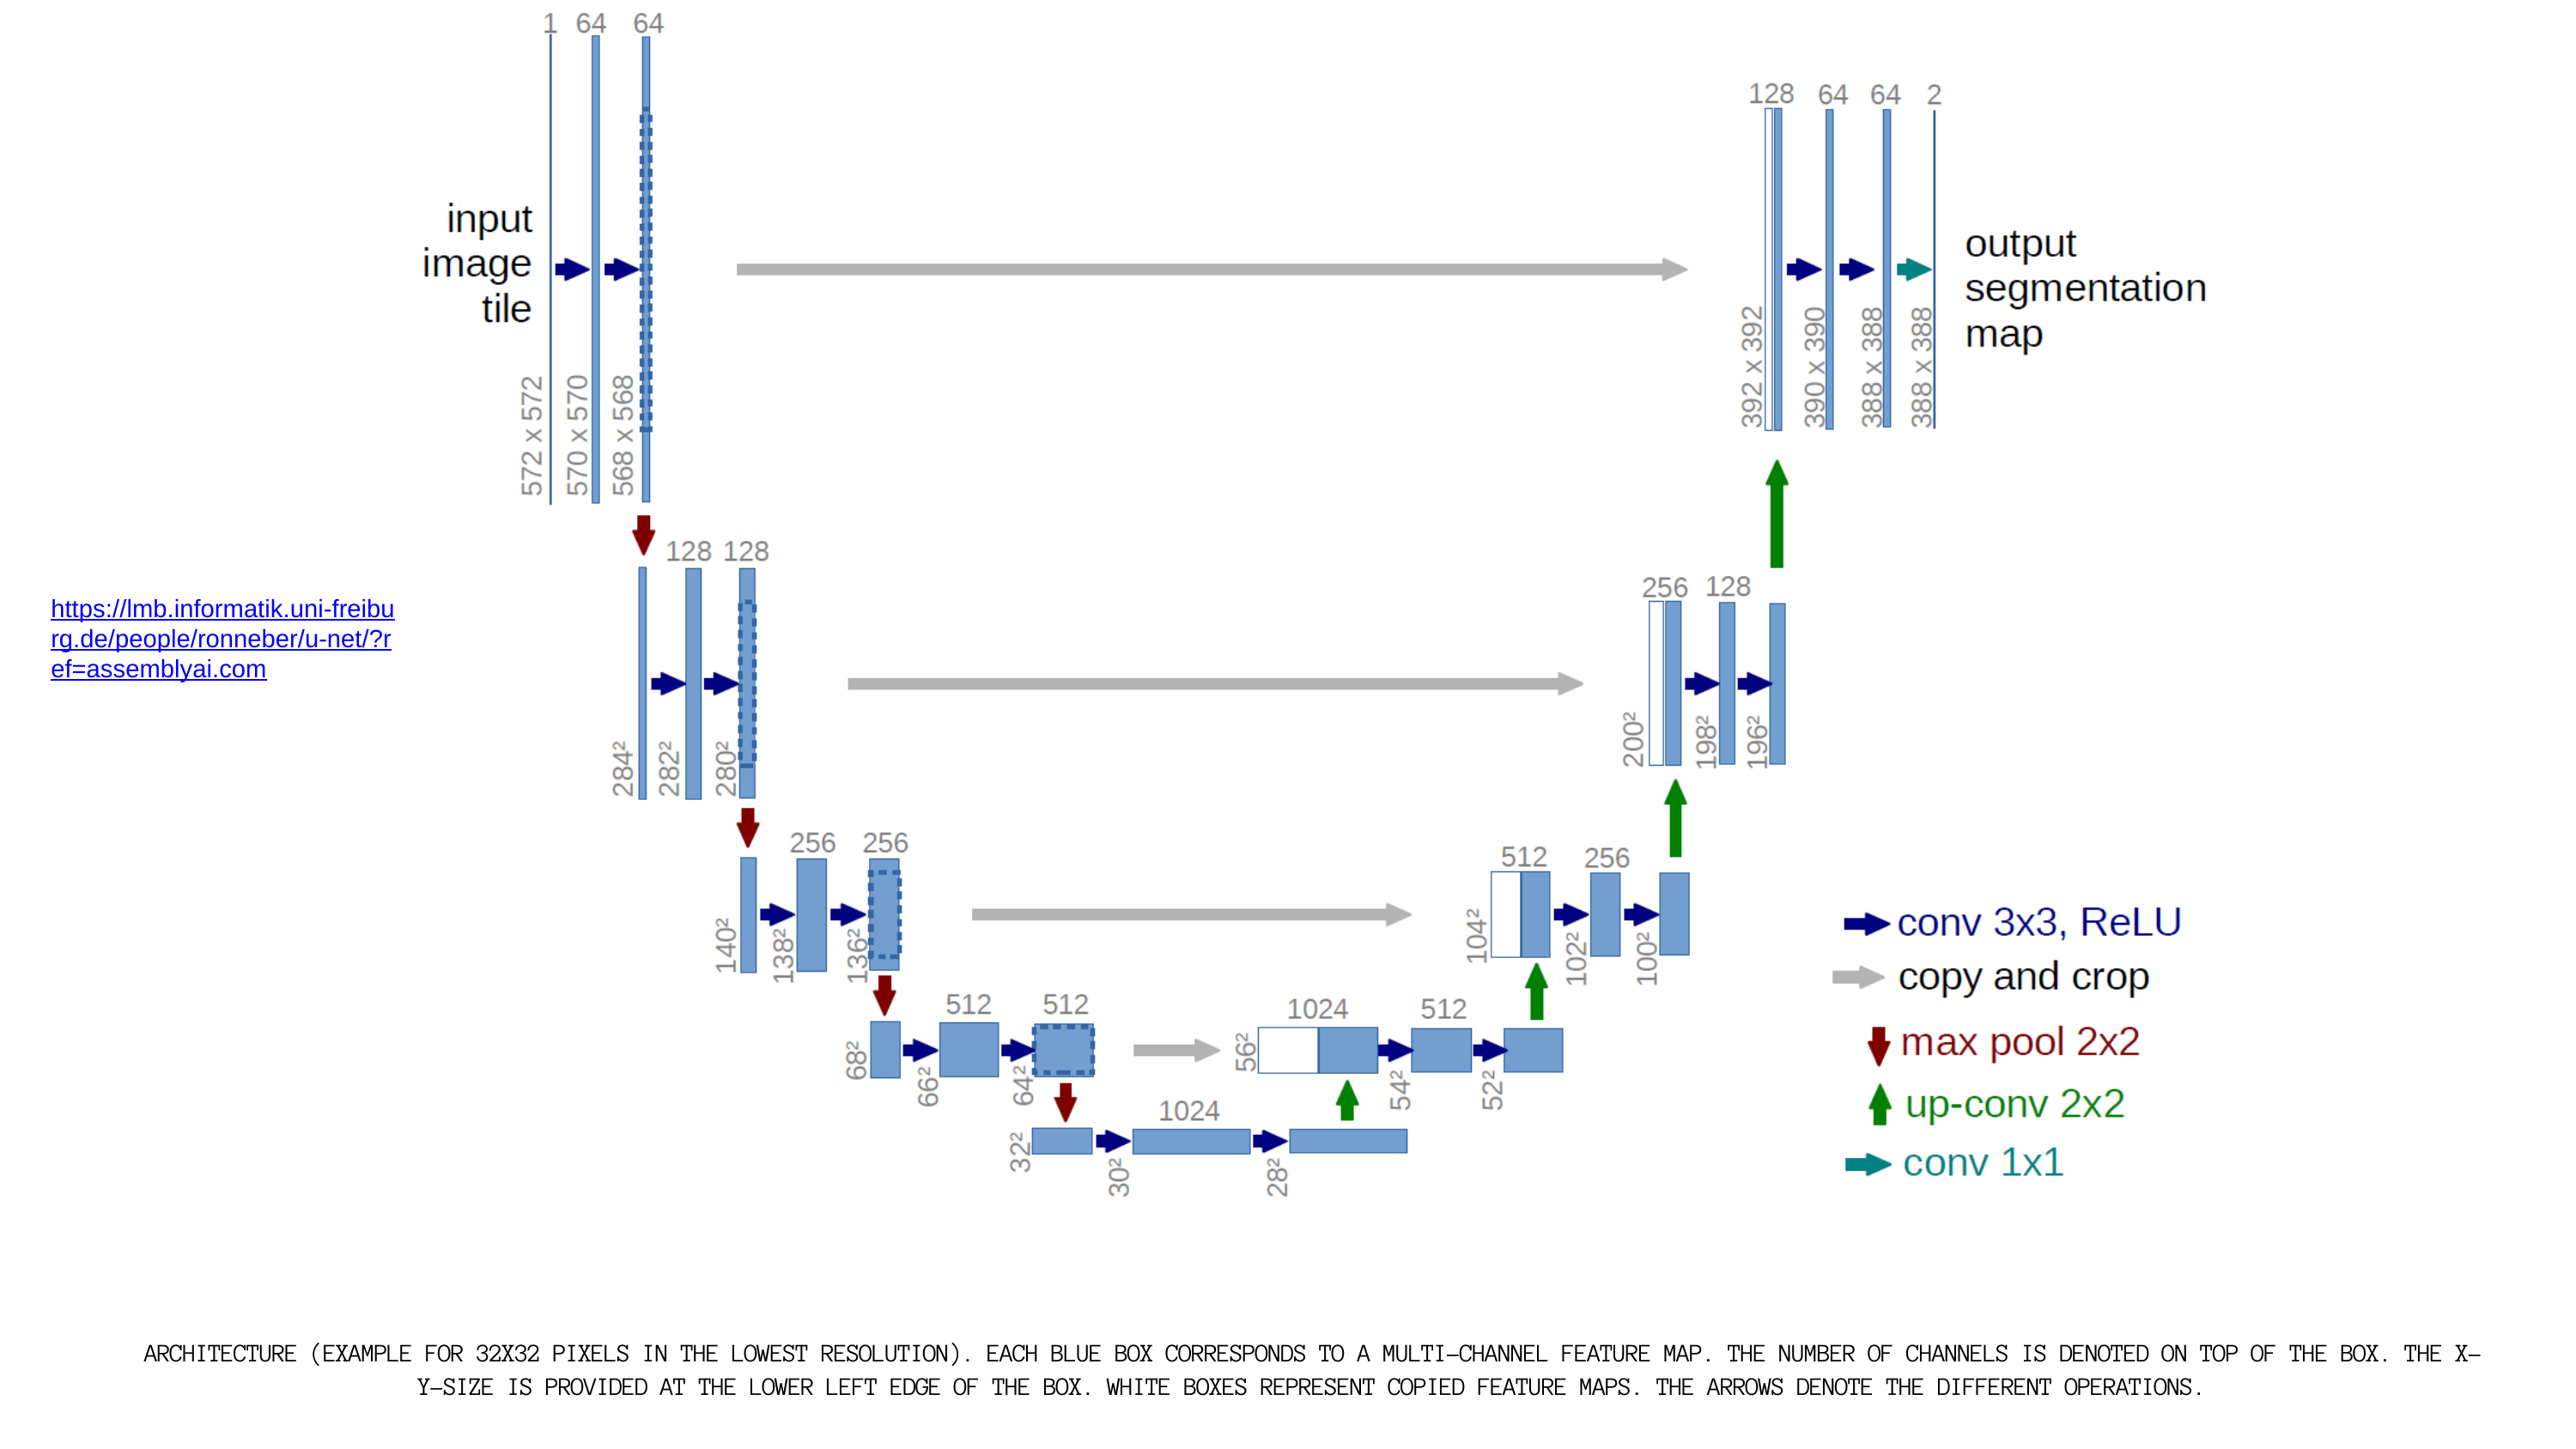

https://lmb.informatik.uni-freiburg.de/people/ronneber/u-net/?ref=assemblyai.com
ARCHITECTURE (EXAMPLE FOR 32X32 PIXELS IN THE LOWEST RESOLUTION). EACH BLUE BOX CORRESPONDS TO A MULTI-CHANNEL FEATURE MAP. THE NUMBER OF CHANNELS IS DENOTED ON TOP OF THE BOX. THE X-Y-SIZE IS PROVIDED AT THE LOWER LEFT EDGE OF THE BOX. WHITE BOXES REPRESENT COPIED FEATURE MAPS. THE ARROWS DENOTE THE DIFFERENT OPERATIONS.